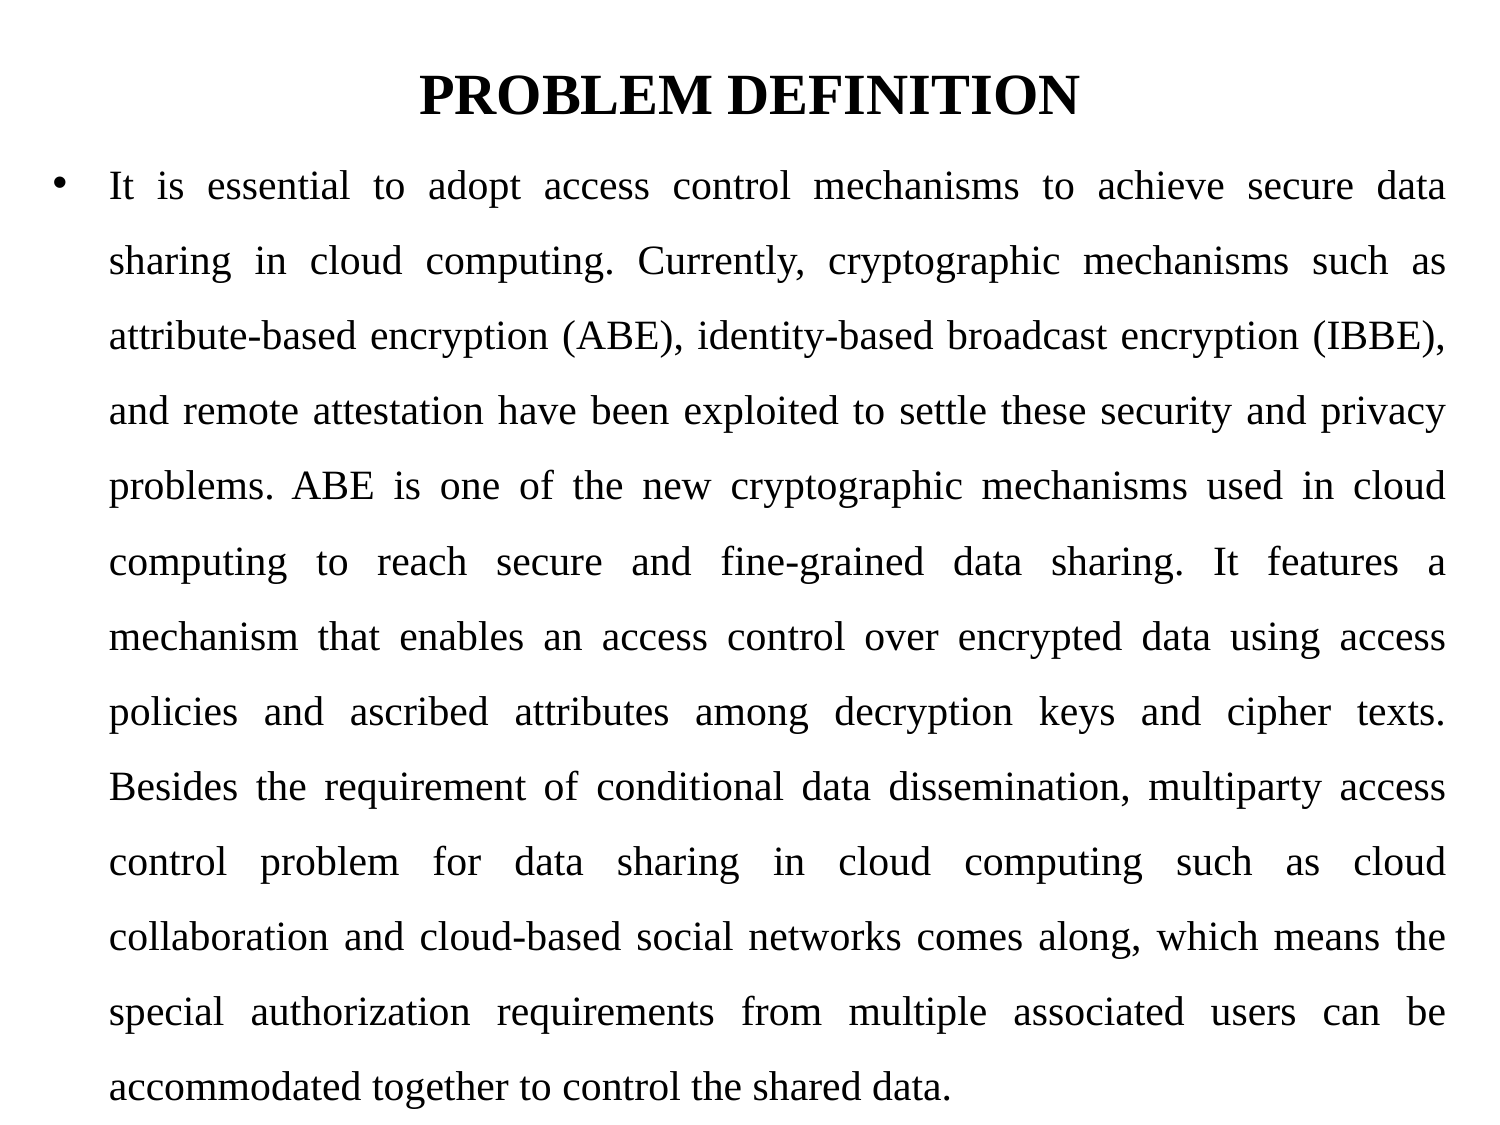

# PROBLEM DEFINITION
It is essential to adopt access control mechanisms to achieve secure data sharing in cloud computing. Currently, cryptographic mechanisms such as attribute-based encryption (ABE), identity-based broadcast encryption (IBBE), and remote attestation have been exploited to settle these security and privacy problems. ABE is one of the new cryptographic mechanisms used in cloud computing to reach secure and fine-grained data sharing. It features a mechanism that enables an access control over encrypted data using access policies and ascribed attributes among decryption keys and cipher texts. Besides the requirement of conditional data dissemination, multiparty access control problem for data sharing in cloud computing such as cloud collaboration and cloud-based social networks comes along, which means the special authorization requirements from multiple associated users can be accommodated together to control the shared data.